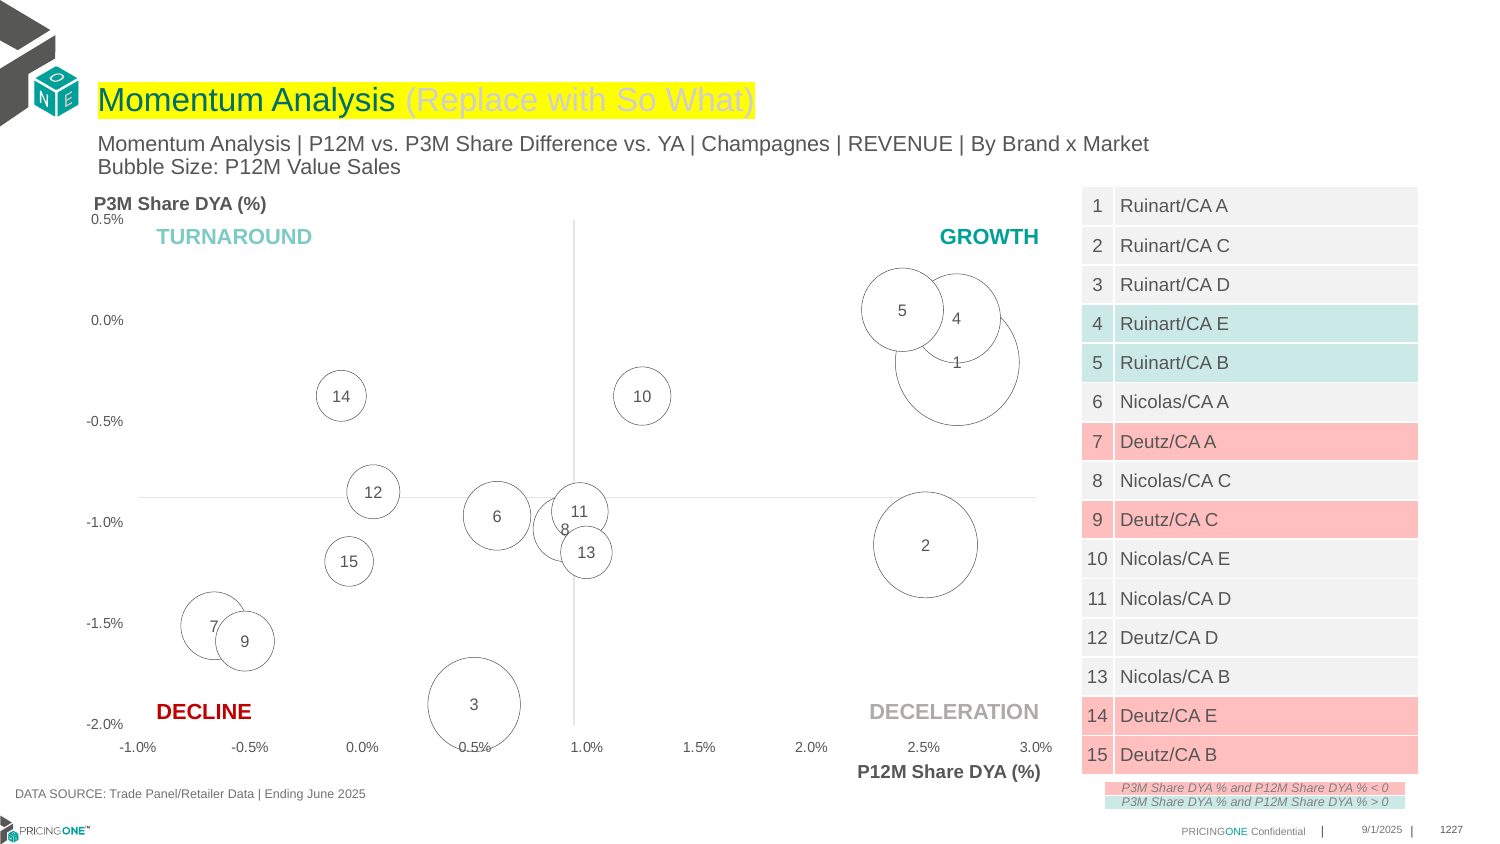

# Momentum Analysis (Replace with So What)
Momentum Analysis | P12M vs. P3M Share Difference vs. YA | Champagnes | REVENUE | By Brand x Market
Bubble Size: P12M Value Sales

| 1 | Ruinart/CA A |
| --- | --- |
| 2 | Ruinart/CA C |
| 3 | Ruinart/CA D |
| 4 | Ruinart/CA E |
| 5 | Ruinart/CA B |
| 6 | Nicolas/CA A |
| 7 | Deutz/CA A |
| 8 | Nicolas/CA C |
| 9 | Deutz/CA C |
| 10 | Nicolas/CA E |
| 11 | Nicolas/CA D |
| 12 | Deutz/CA D |
| 13 | Nicolas/CA B |
| 14 | Deutz/CA E |
| 15 | Deutz/CA B |
P3M Share DYA (%)

### Chart

| Category | P3M Value Share |
|---|---|
TURNAROUND
GROWTH
DECLINE
DECELERATION
P12M Share DYA (%)
DATA SOURCE: Trade Panel/Retailer Data | Ending June 2025
| P3M Share DYA % and P12M Share DYA % < 0 |
| --- |
| P3M Share DYA % and P12M Share DYA % > 0 |

9/1/2025
1227